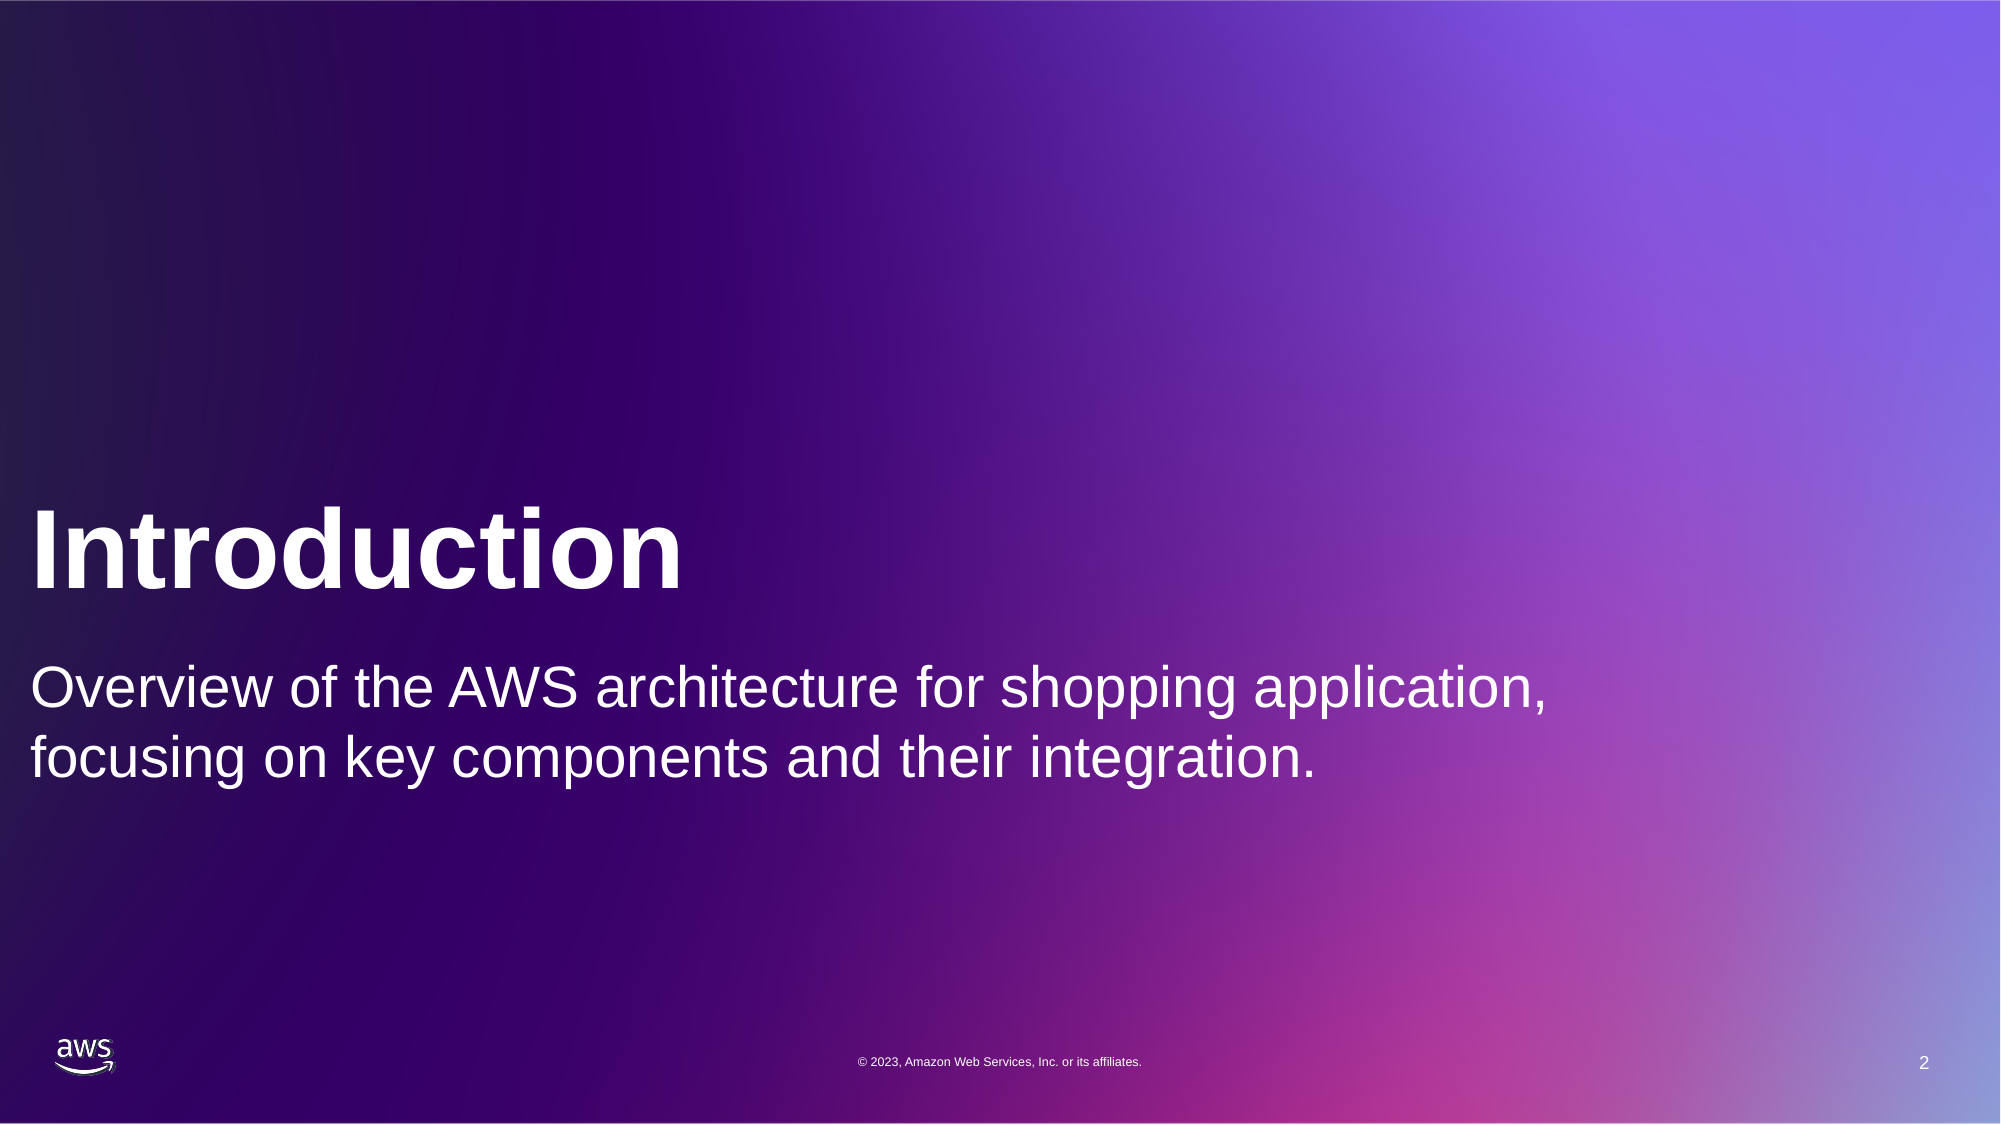

# Introduction
Overview of the AWS architecture for shopping application, focusing on key components and their integration.
© 2023, Amazon Web Services, Inc. or its affiliates.
2